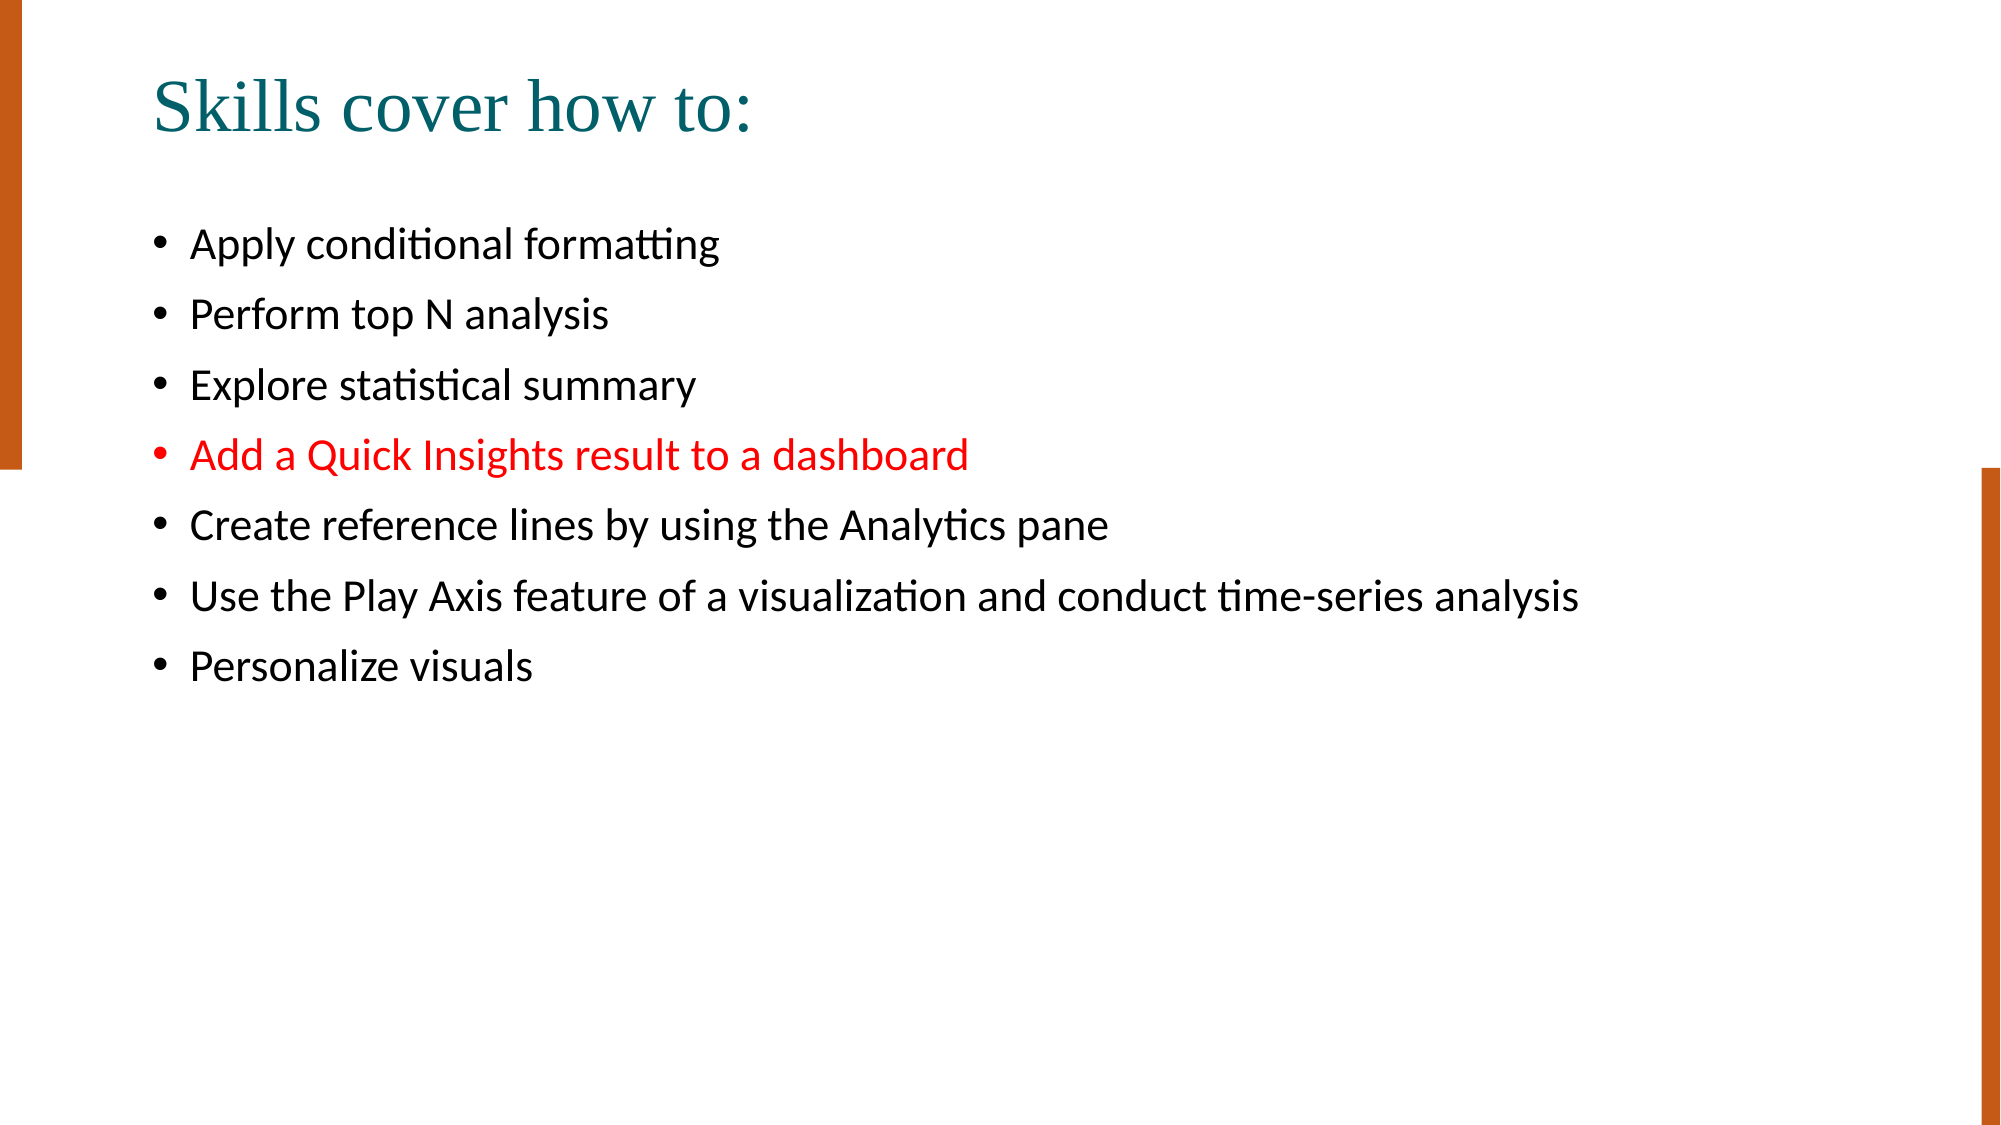

# Skills cover how to:
Apply conditional formatting
Perform top N analysis
Explore statistical summary
Add a Quick Insights result to a dashboard
Create reference lines by using the Analytics pane
Use the Play Axis feature of a visualization and conduct time-series analysis
Personalize visuals